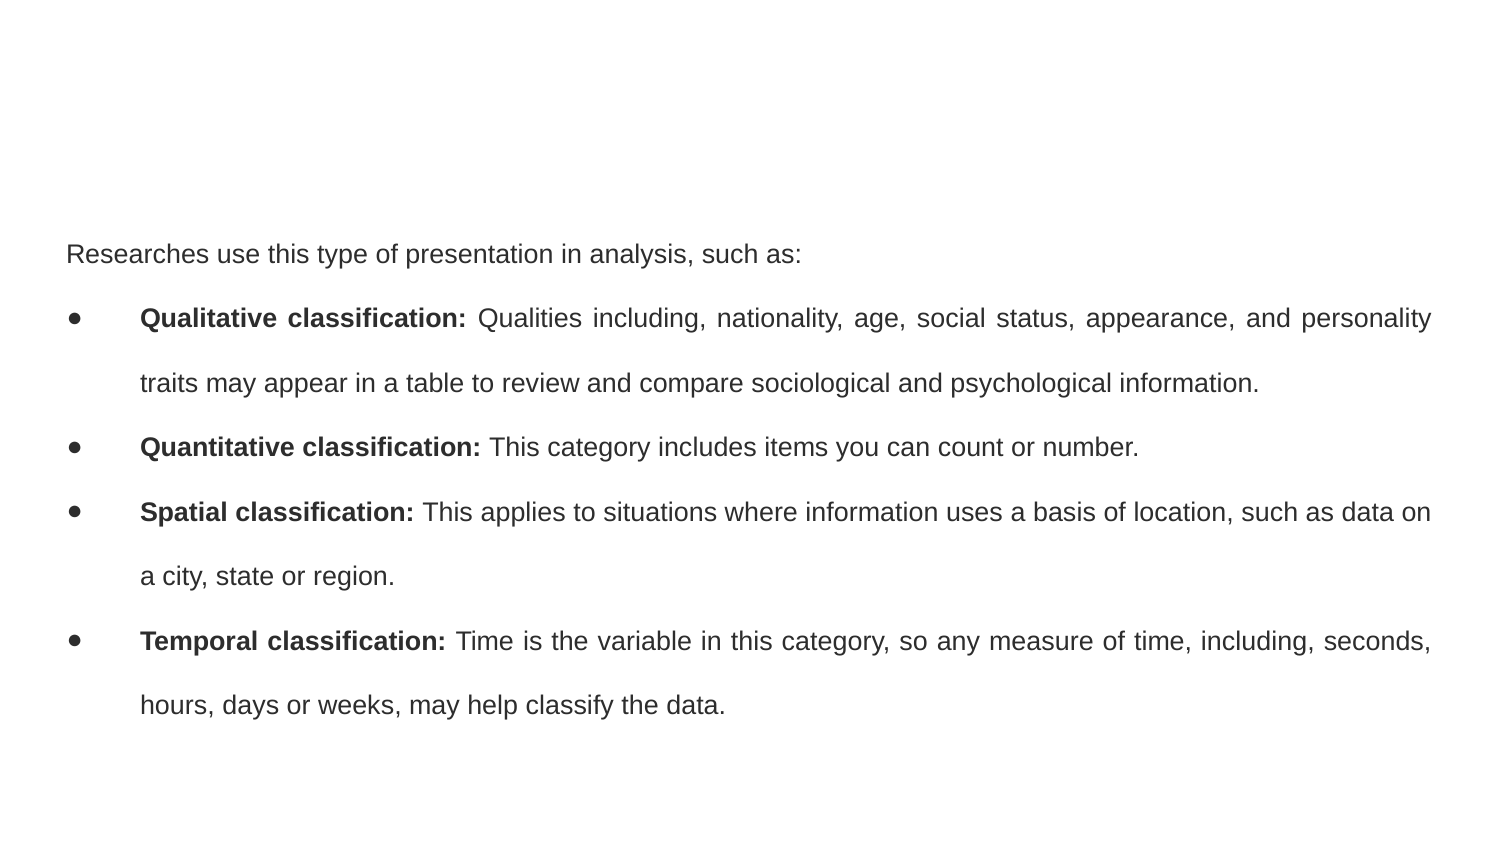

Researches use this type of presentation in analysis, such as:
Qualitative classification: Qualities including, nationality, age, social status, appearance, and personality traits may appear in a table to review and compare sociological and psychological information.
Quantitative classification: This category includes items you can count or number.
Spatial classification: This applies to situations where information uses a basis of location, such as data on a city, state or region.
Temporal classification: Time is the variable in this category, so any measure of time, including, seconds, hours, days or weeks, may help classify the data.